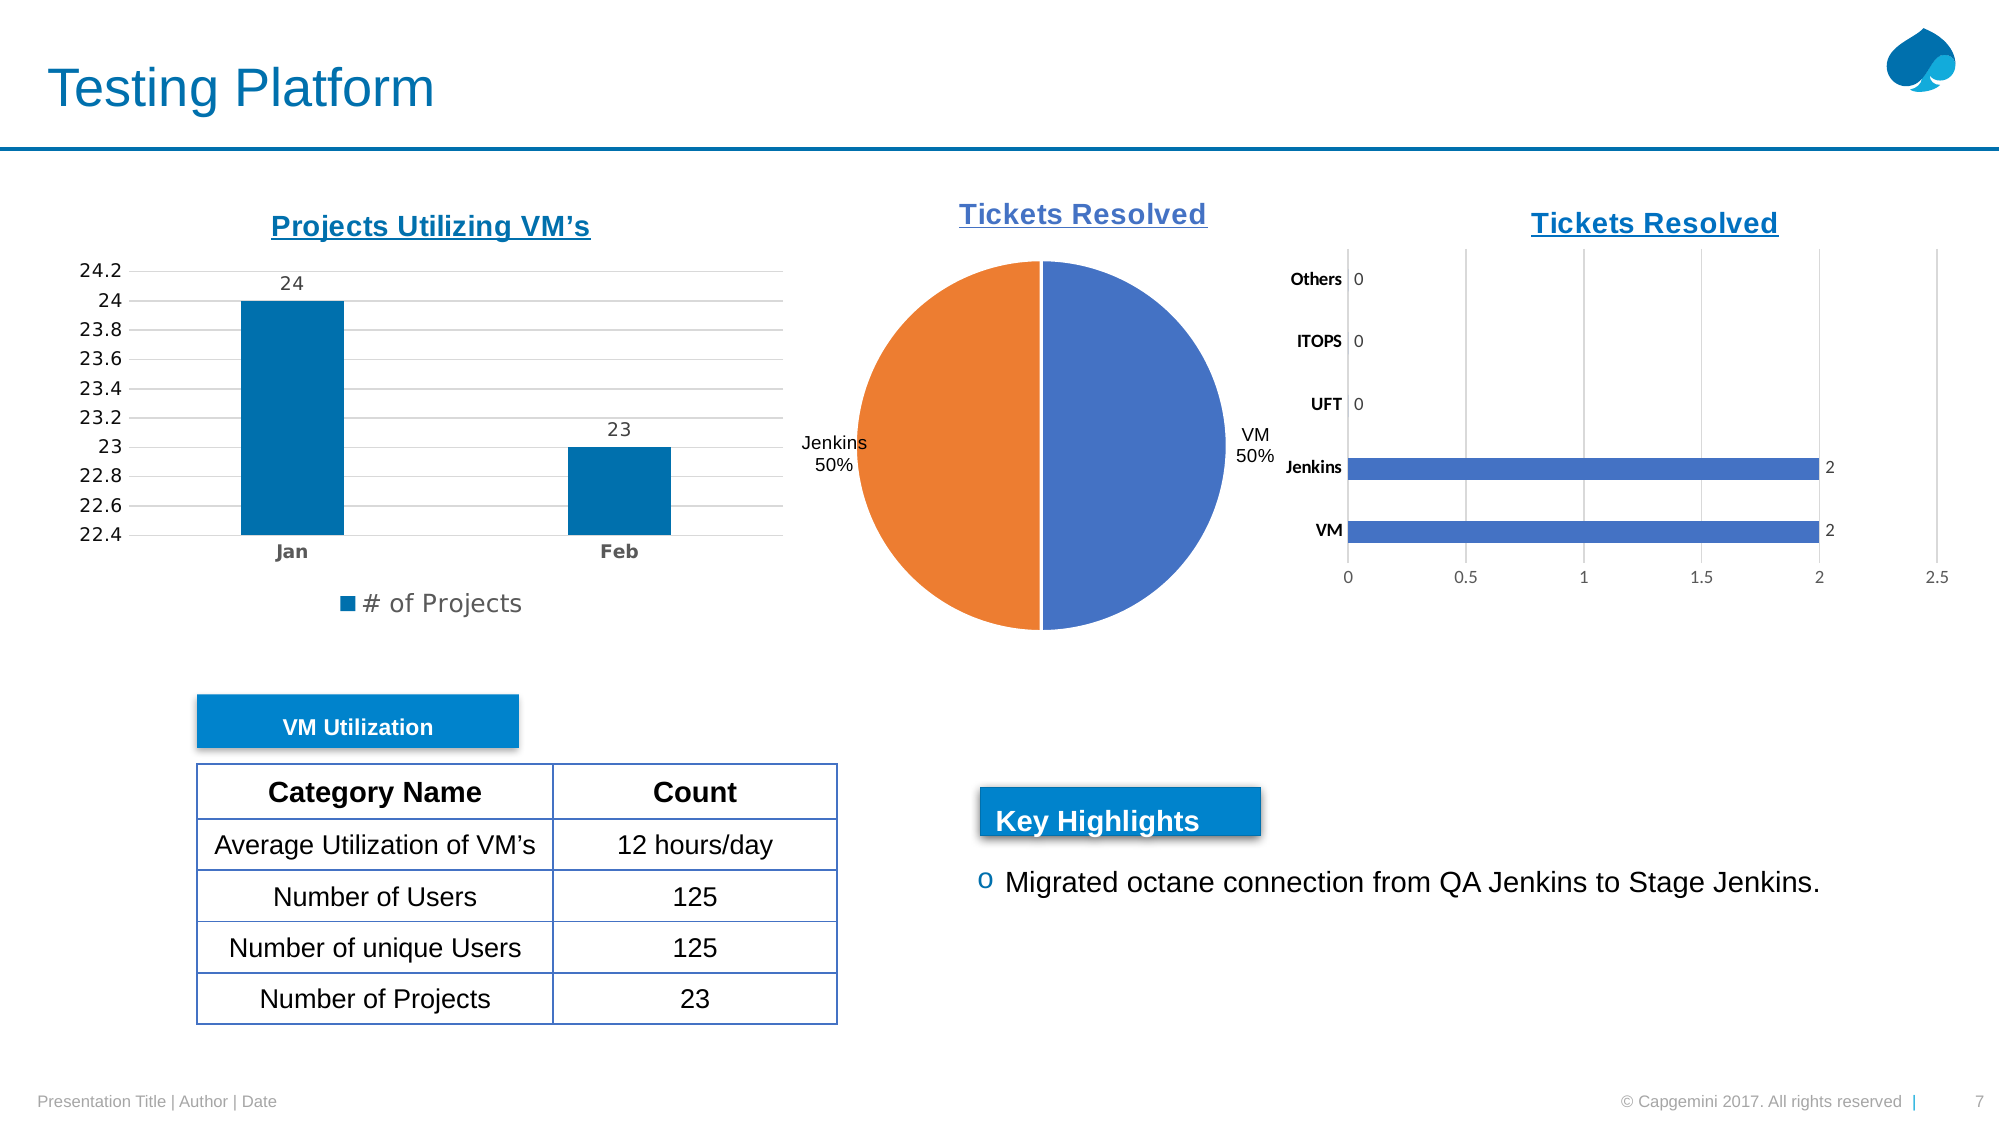

Testing Platform

### Chart: Tickets Resolved

| Category | Count |
|---|---|
| VM | 2.0 |
| Jenkins | 2.0 |
| UFT | 0.0 |
| ITOPS | 0.0 |
| Others | 0.0 |

### Chart: Tickets Resolved

| Category | Count |
|---|---|
| VM | 0.5 |
| Jenkins | 0.5 |
| UFT | 0.0 |
| ITOPS | 0.0 |
| Others | 0.0 |

### Chart: Projects Utilizing VM’s

| Category | # of Projects |
|---|---|
| Jan | 24.0 |
| Feb | 23.0 |
VM Utilization
Migrated octane connection from QA Jenkins to Stage Jenkins.
| Category Name | Count |
| --- | --- |
| Average Utilization of VM’s | 12 hours/day |
| Number of Users | 125 |
| Number of unique Users | 125 |
| Number of Projects | 23 |
Key Highlights